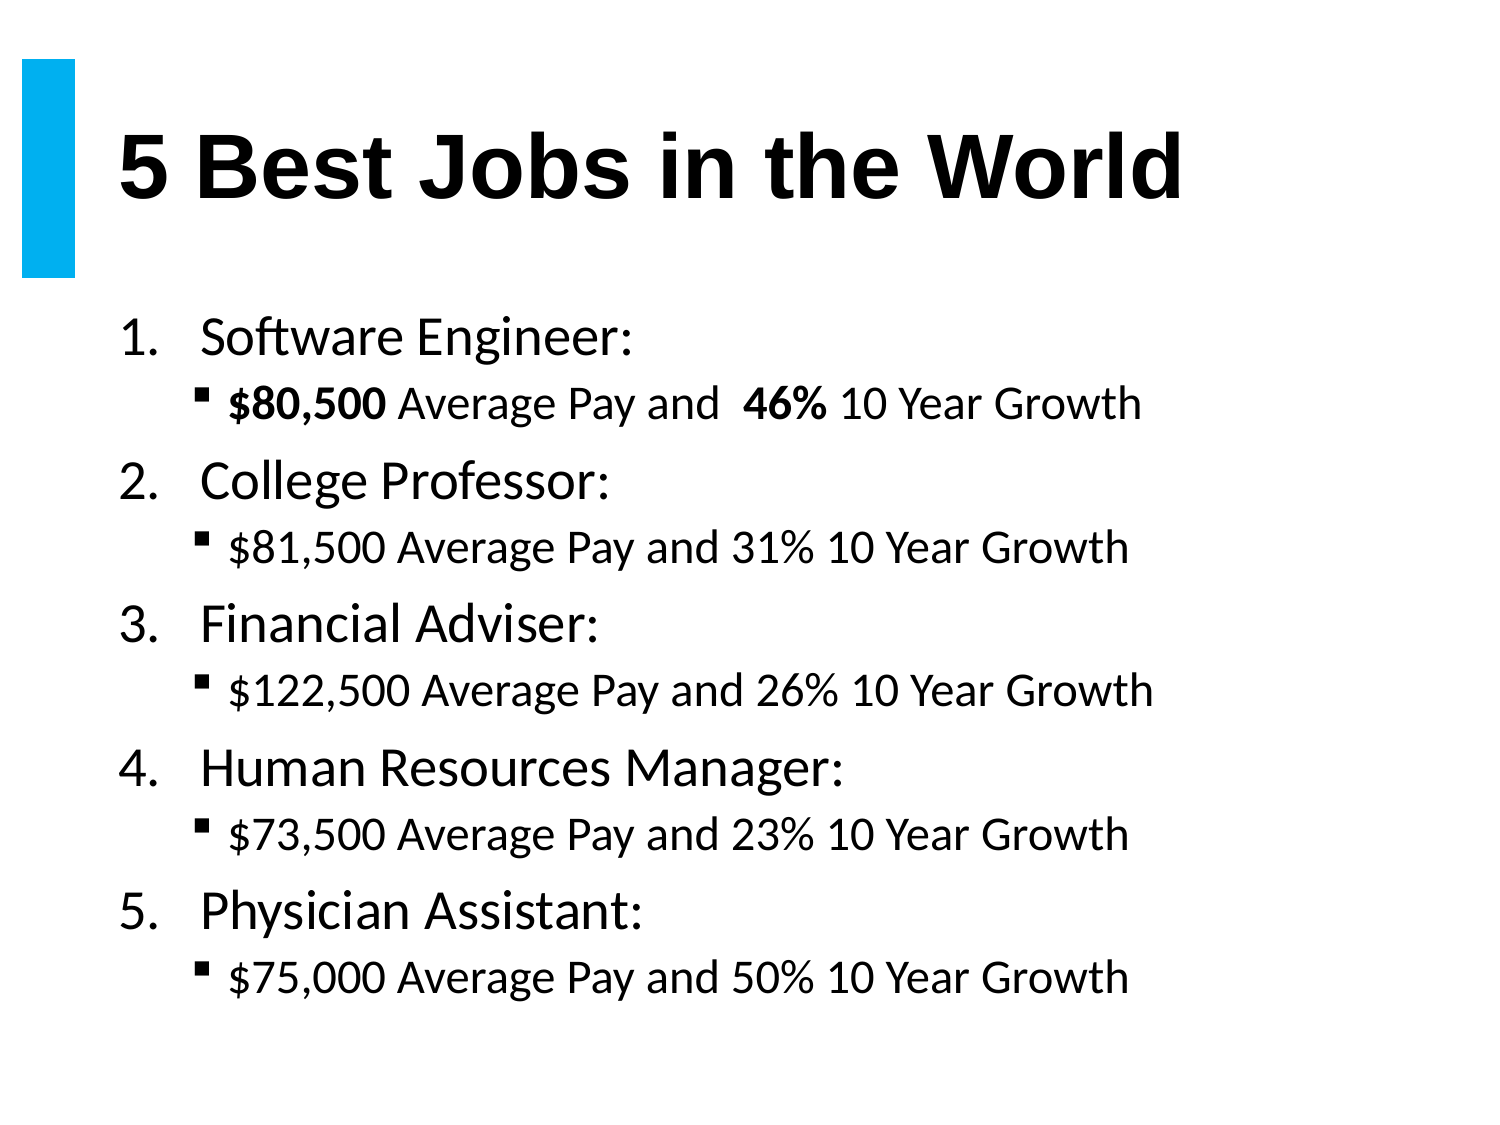

# 5 Best Jobs in the World
Software Engineer:
$80,500 Average Pay and  46% 10 Year Growth
College Professor:
$81,500 Average Pay and 31% 10 Year Growth
Financial Adviser:
$122,500 Average Pay and 26% 10 Year Growth
Human Resources Manager:
$73,500 Average Pay and 23% 10 Year Growth
Physician Assistant:
$75,000 Average Pay and 50% 10 Year Growth